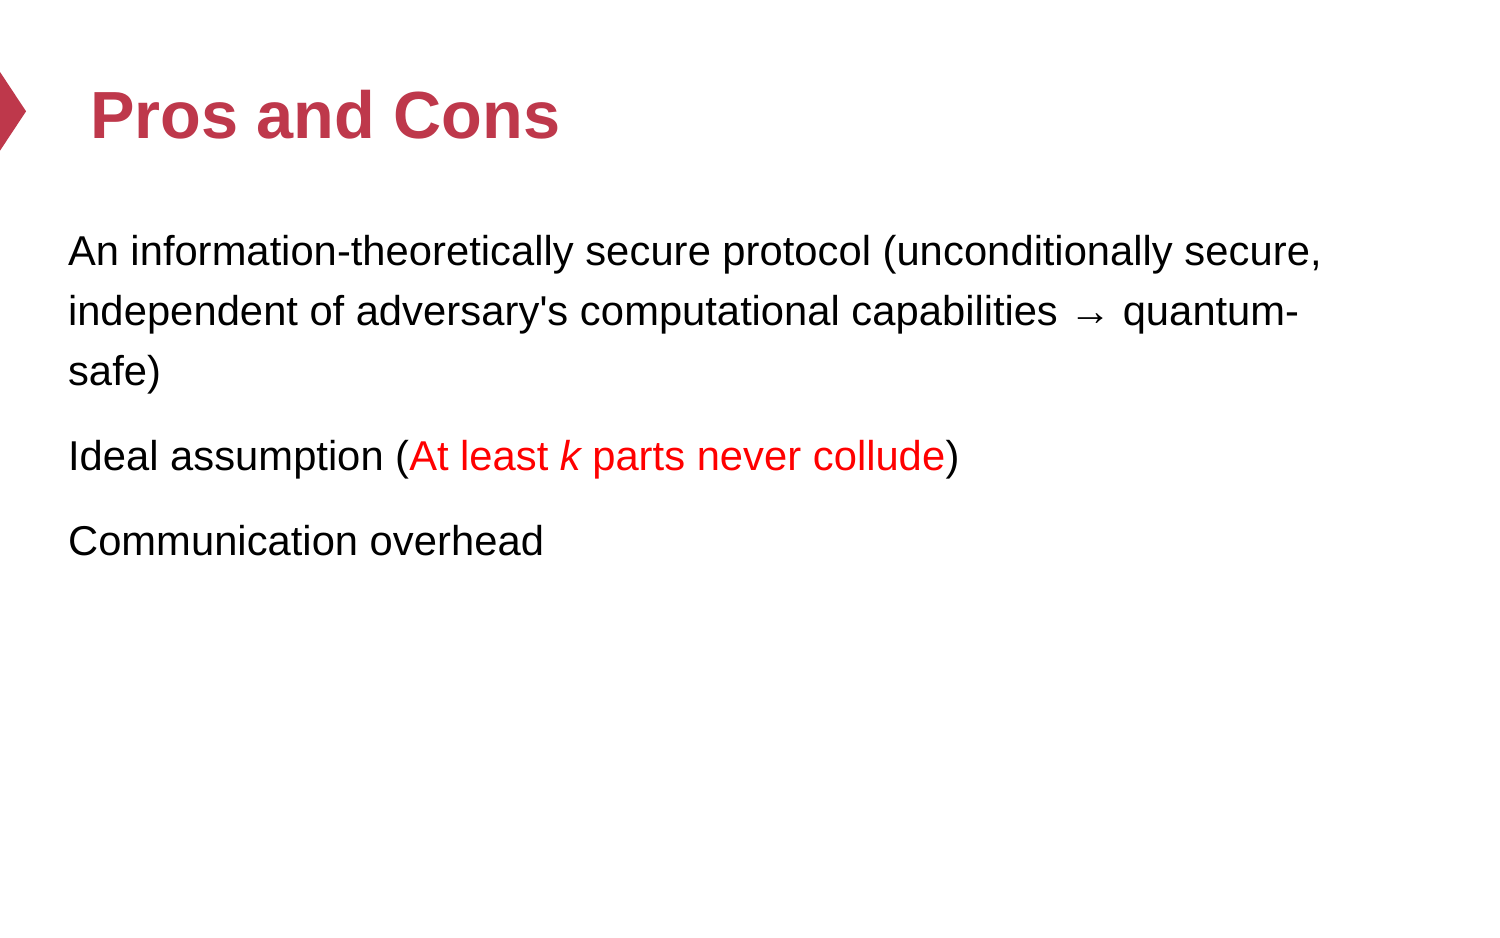

# Pros and Cons
An information-theoretically secure protocol (unconditionally secure, independent of adversary's computational capabilities → quantum-safe)
Ideal assumption (At least k parts never collude)
Communication overhead
45